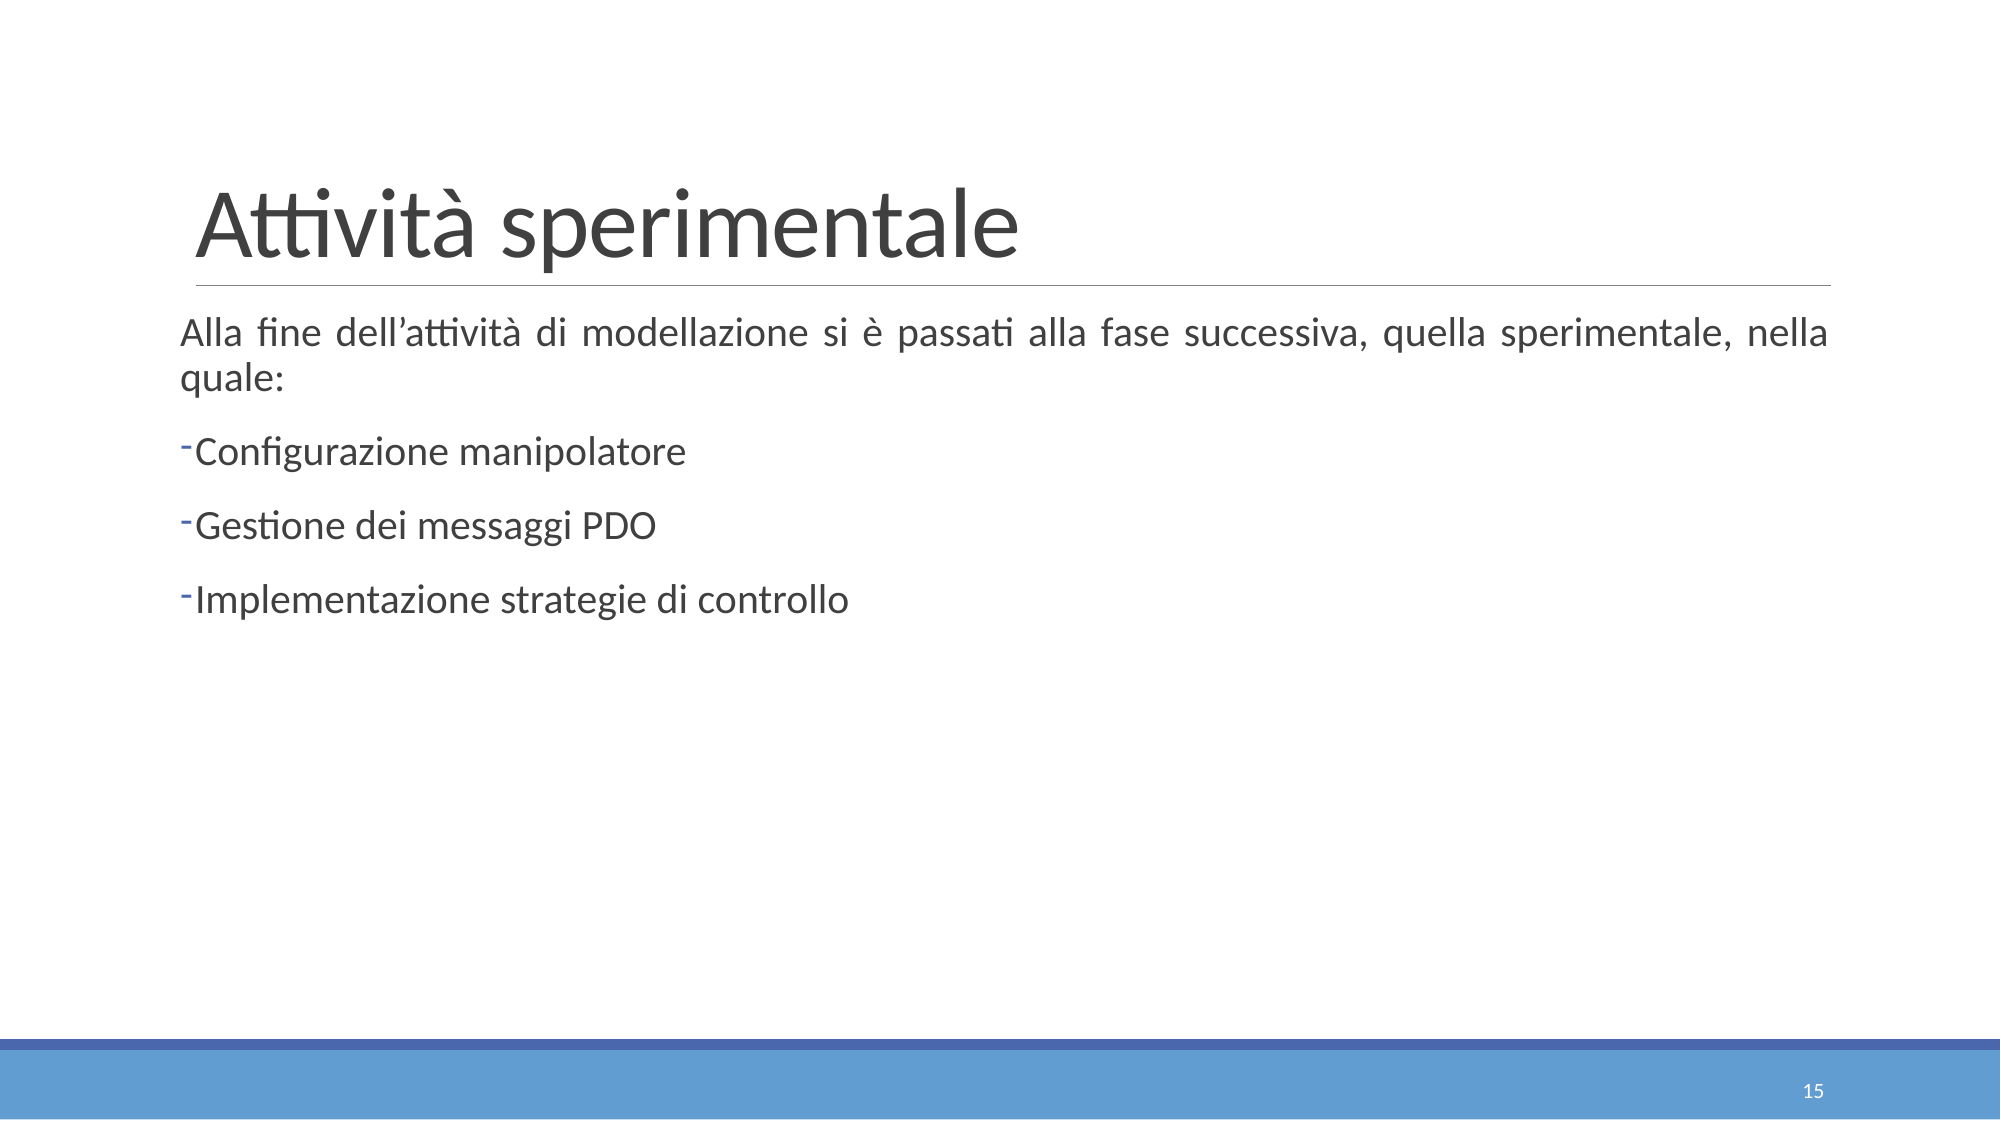

# Attività sperimentale
Alla fine dell’attività di modellazione si è passati alla fase successiva, quella sperimentale, nella quale:
Configurazione manipolatore
Gestione dei messaggi PDO
Implementazione strategie di controllo
15